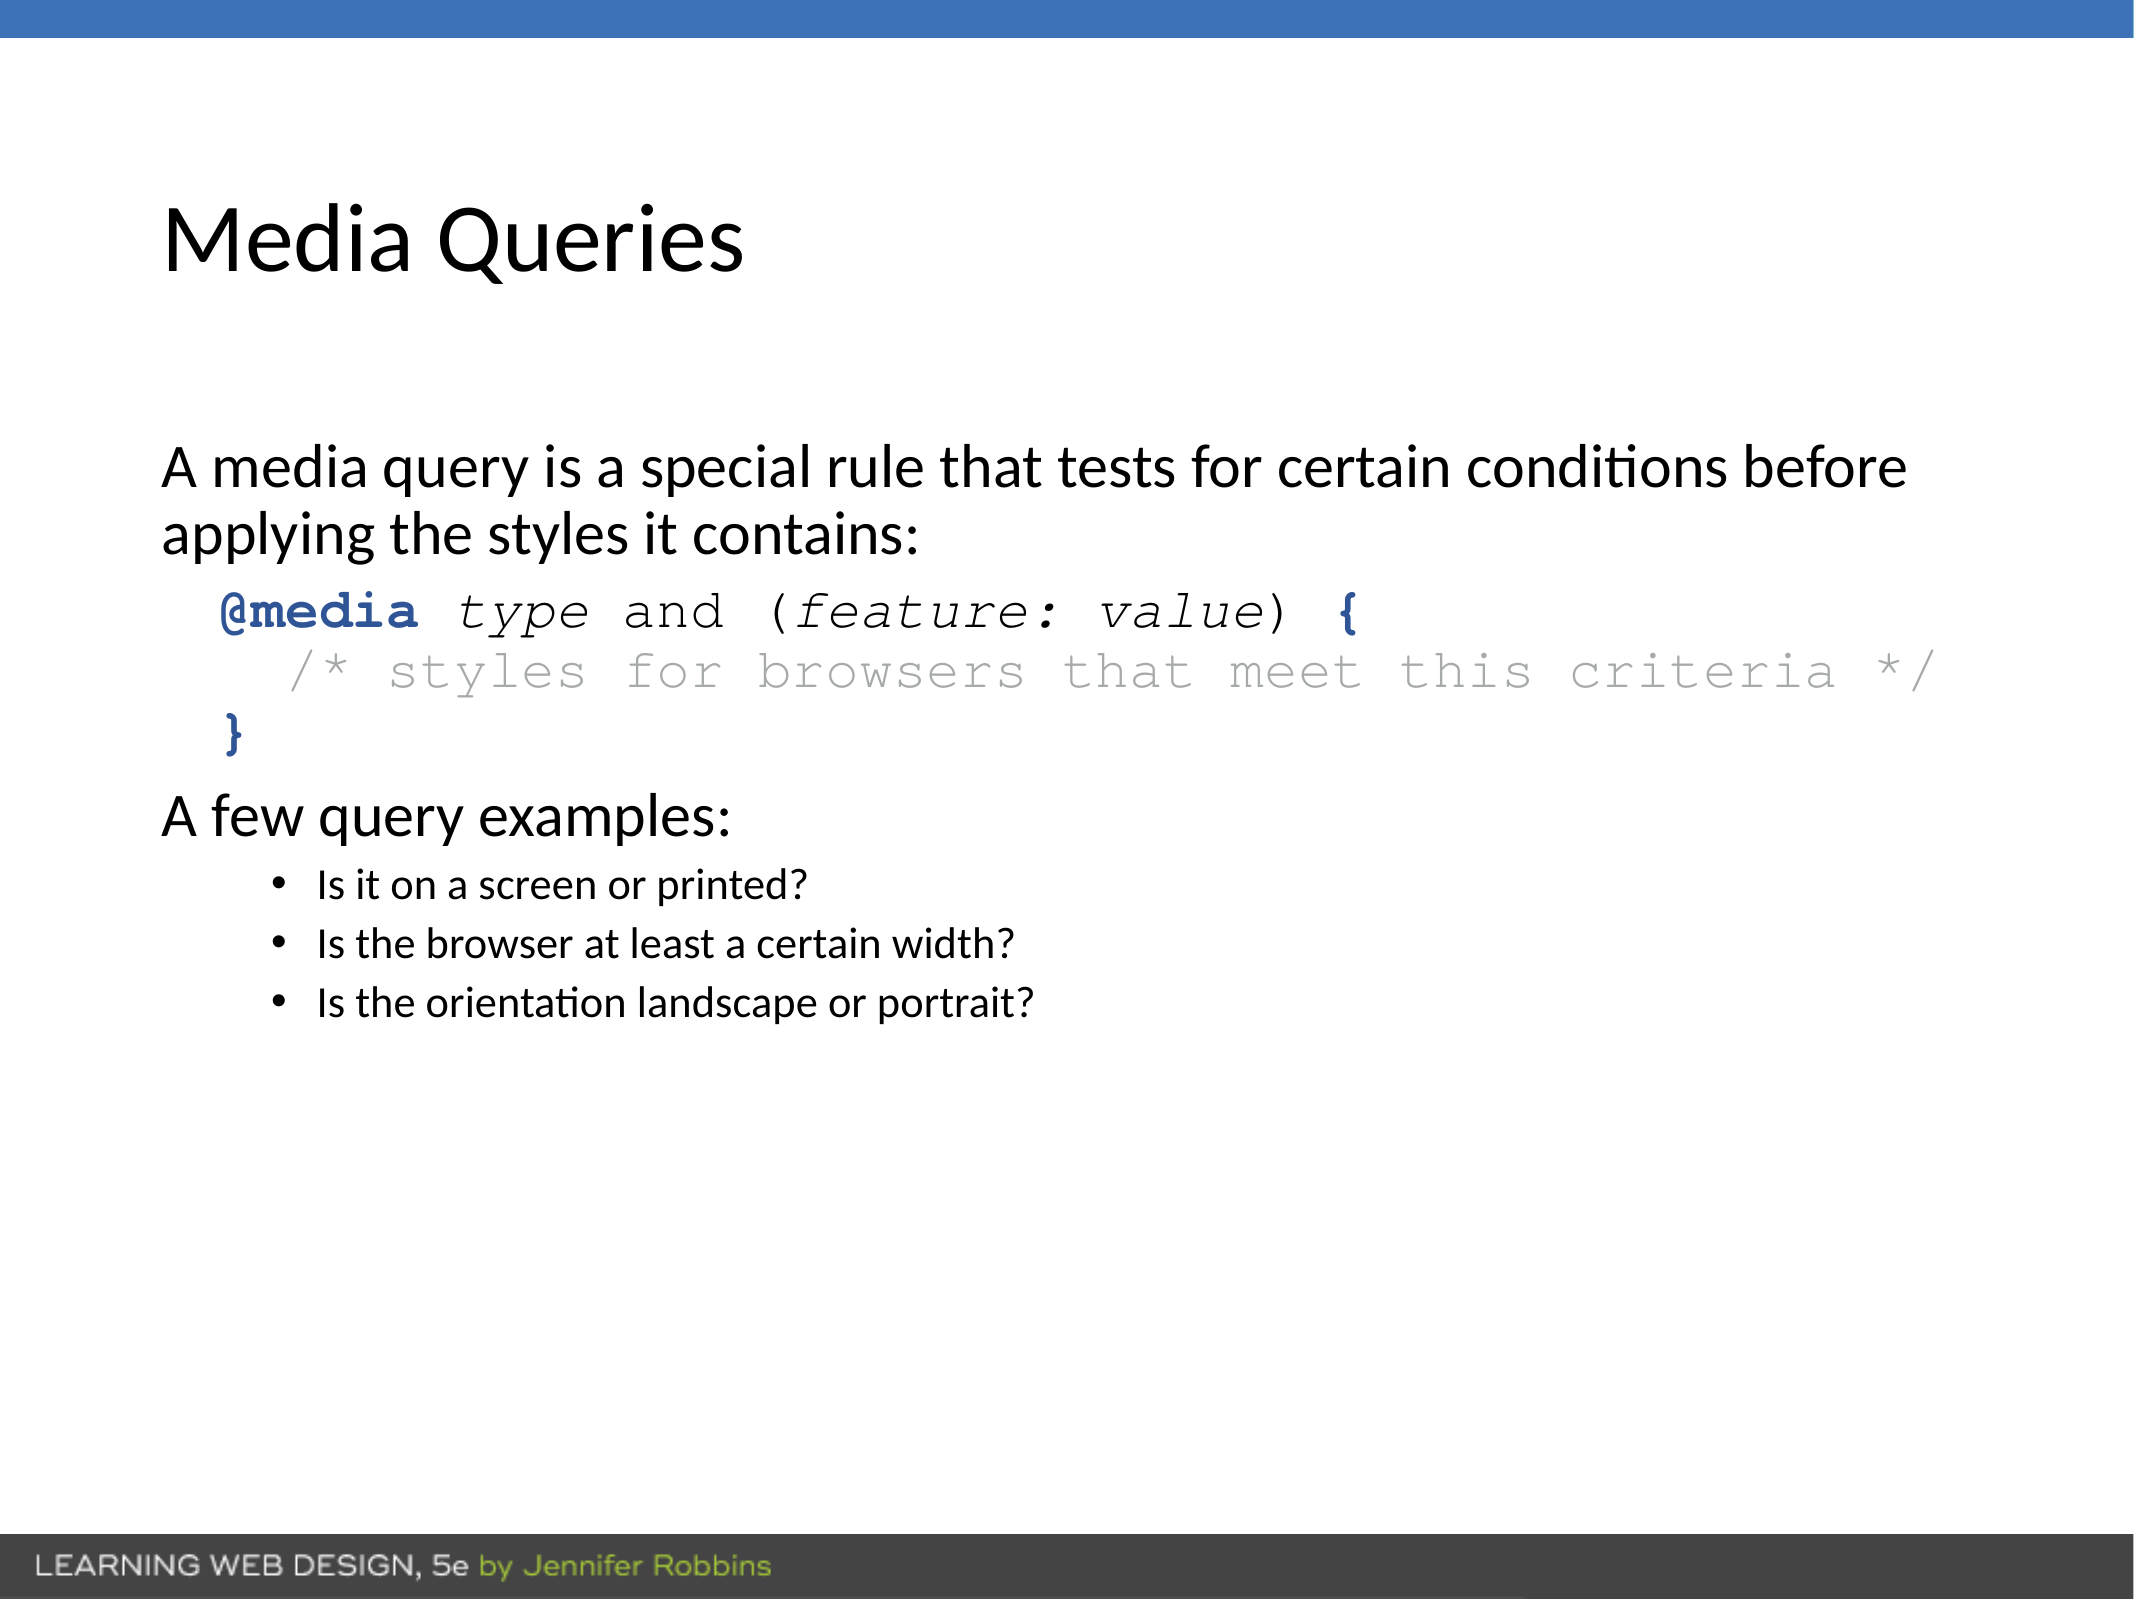

# Media Queries
A media query is a special rule that tests for certain conditions before applying the styles it contains:
@media type and (feature: value) {
  /* styles for browsers that meet this criteria */
}
A few query examples:
Is it on a screen or printed?
Is the browser at least a certain width?
Is the orientation landscape or portrait?